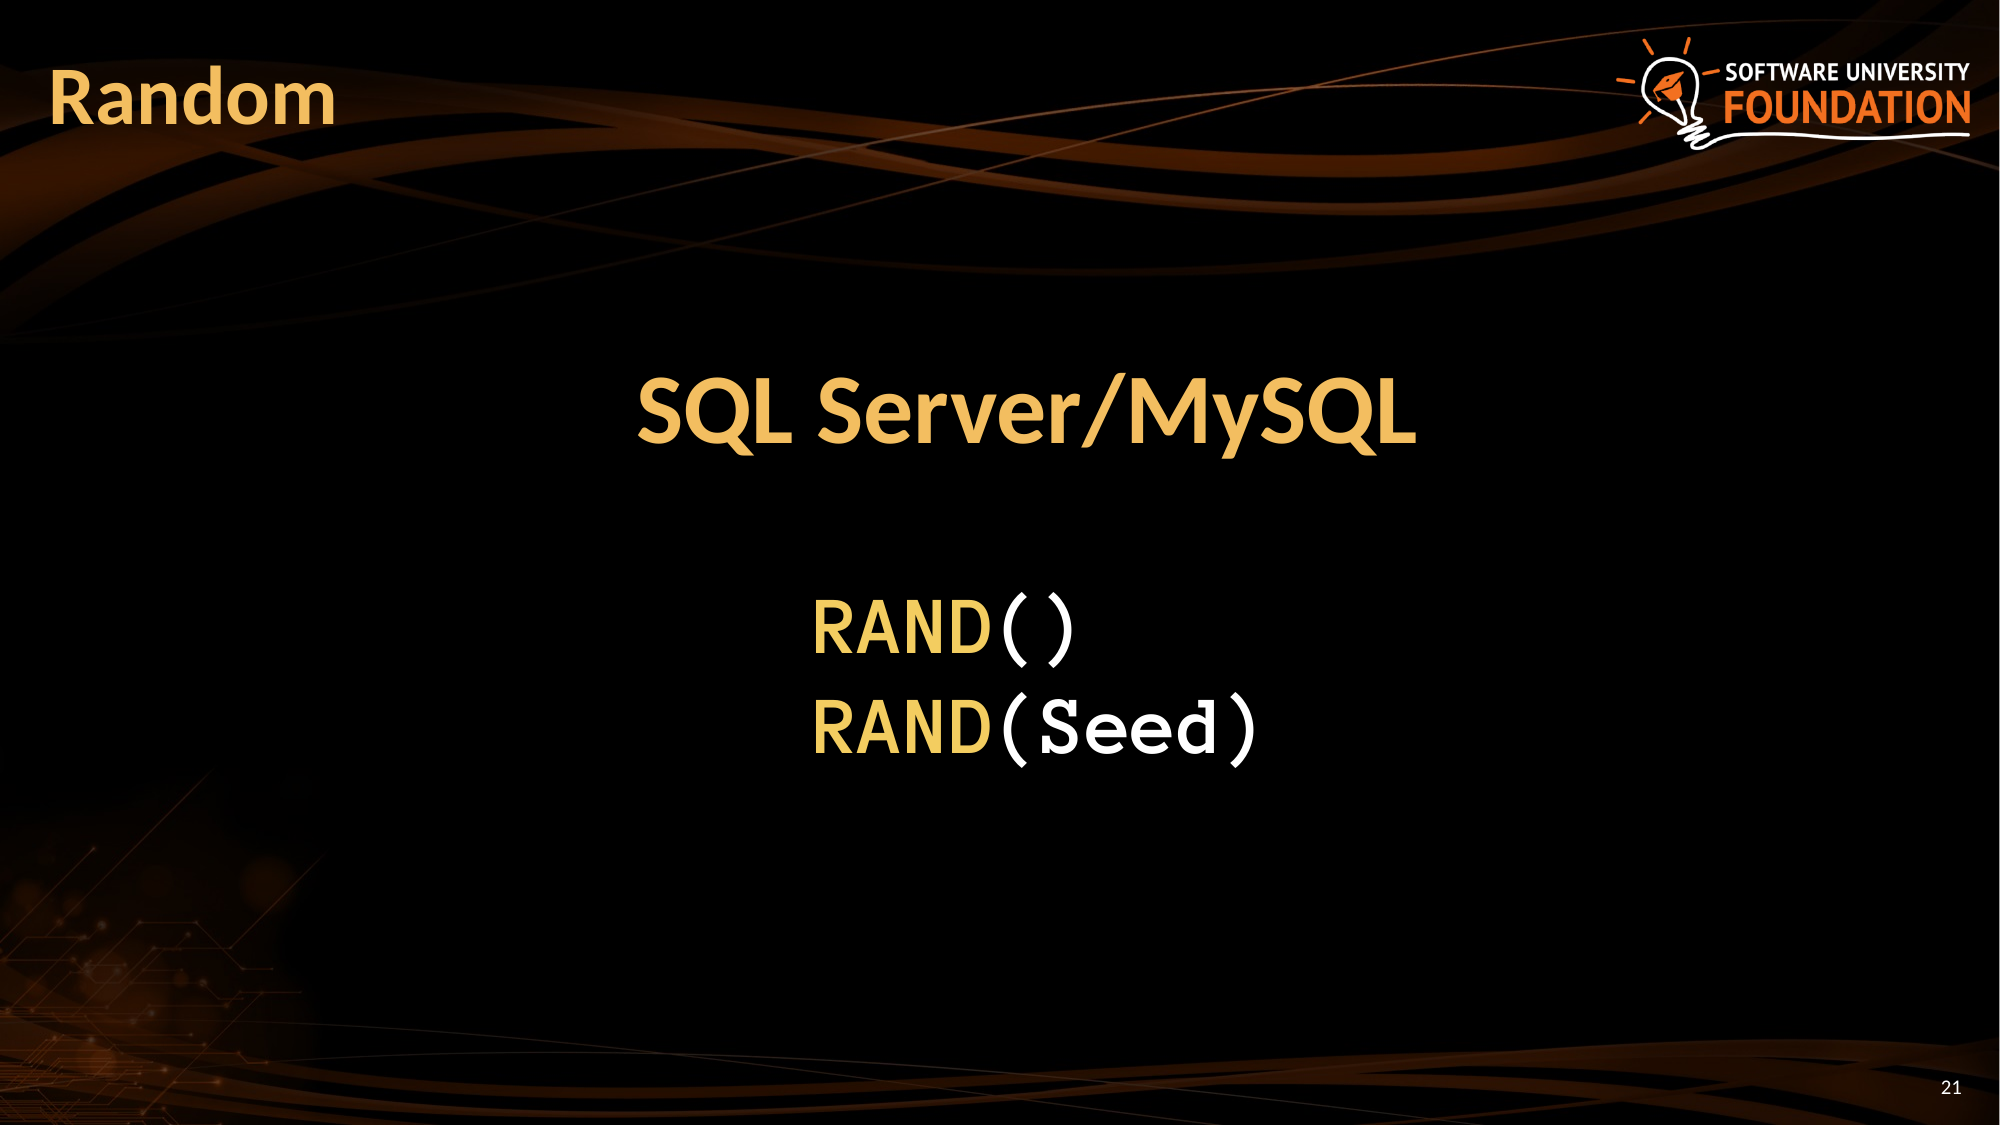

# Random
SQL Server/MySQL
RAND()
RAND(Seed)
21